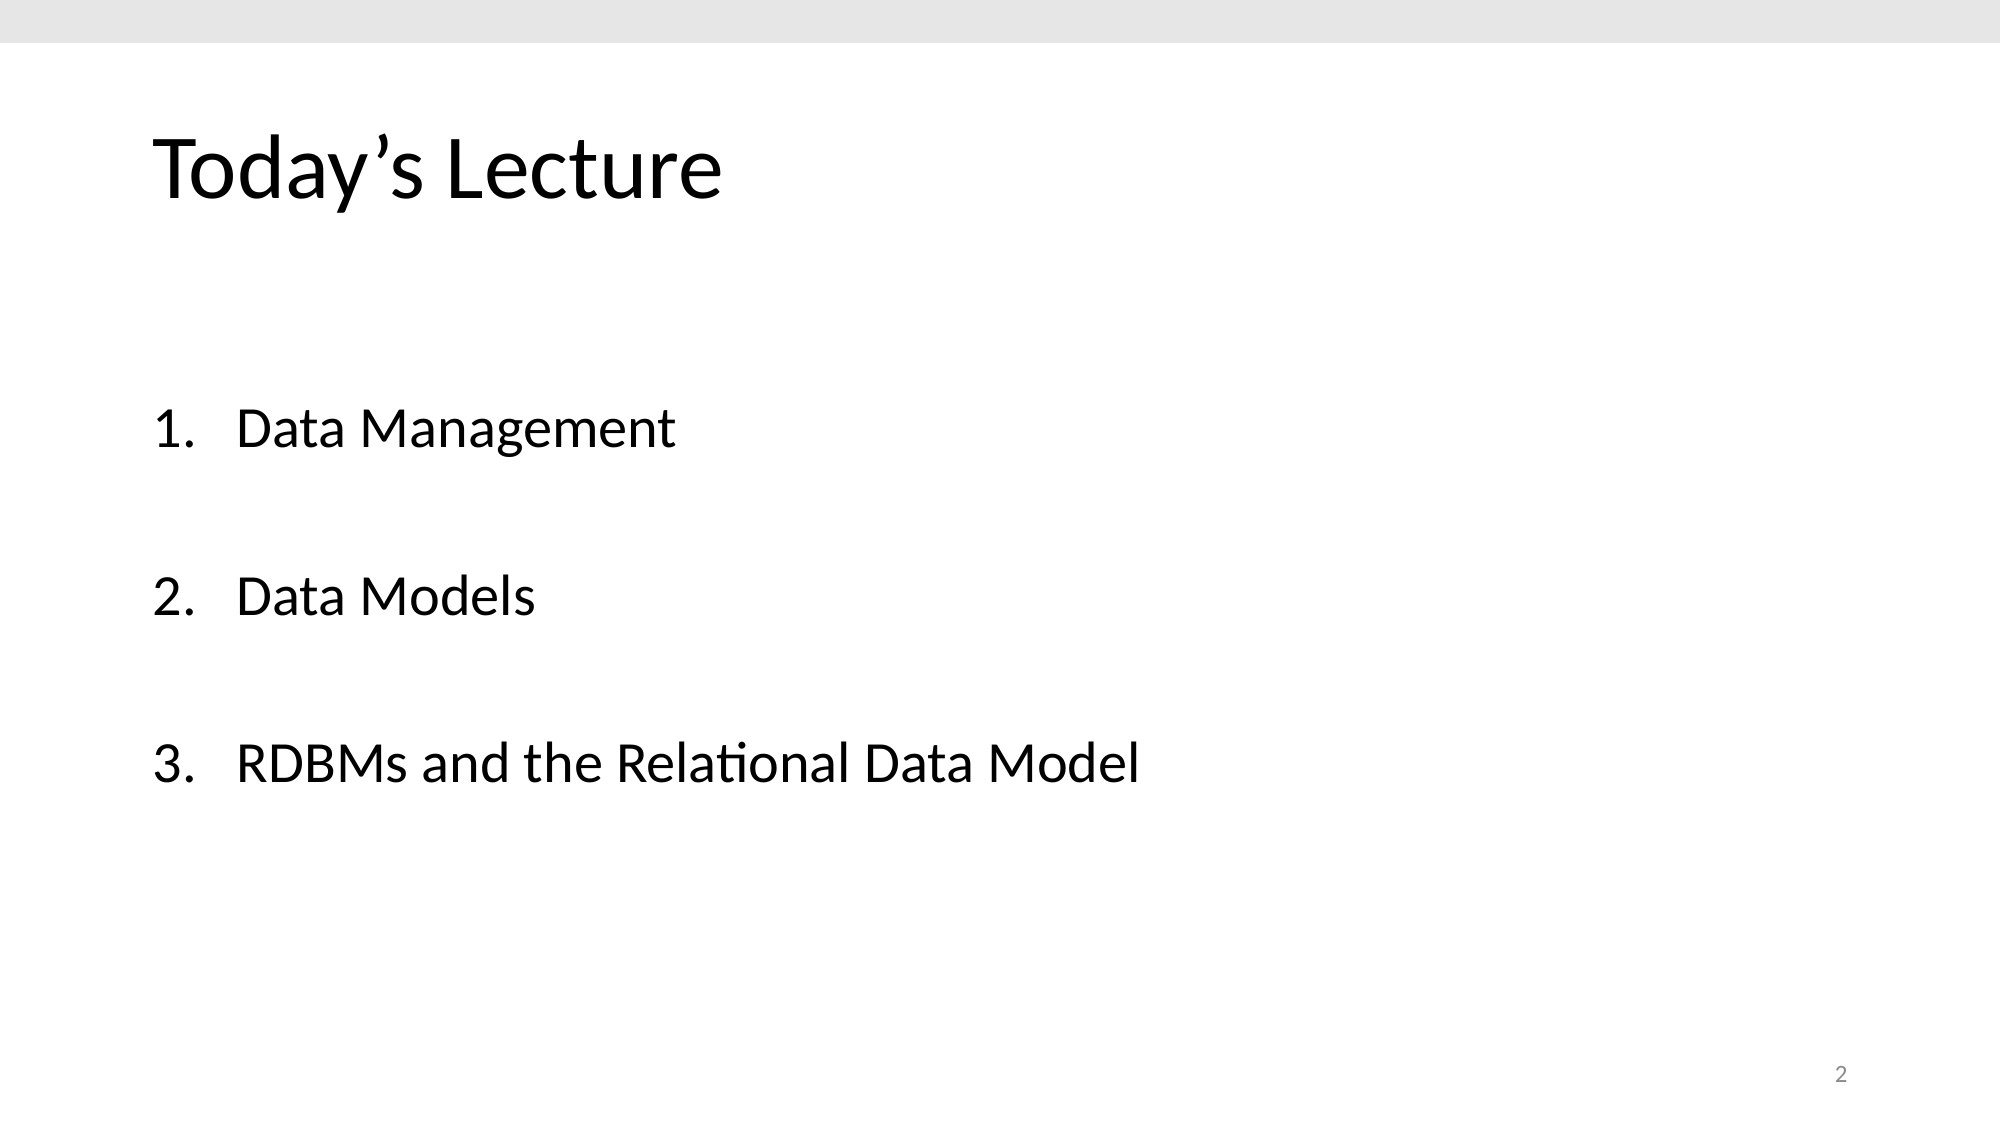

# Today’s Lecture

Data Management

Data Models

RDBMs and the Relational Data Model

2